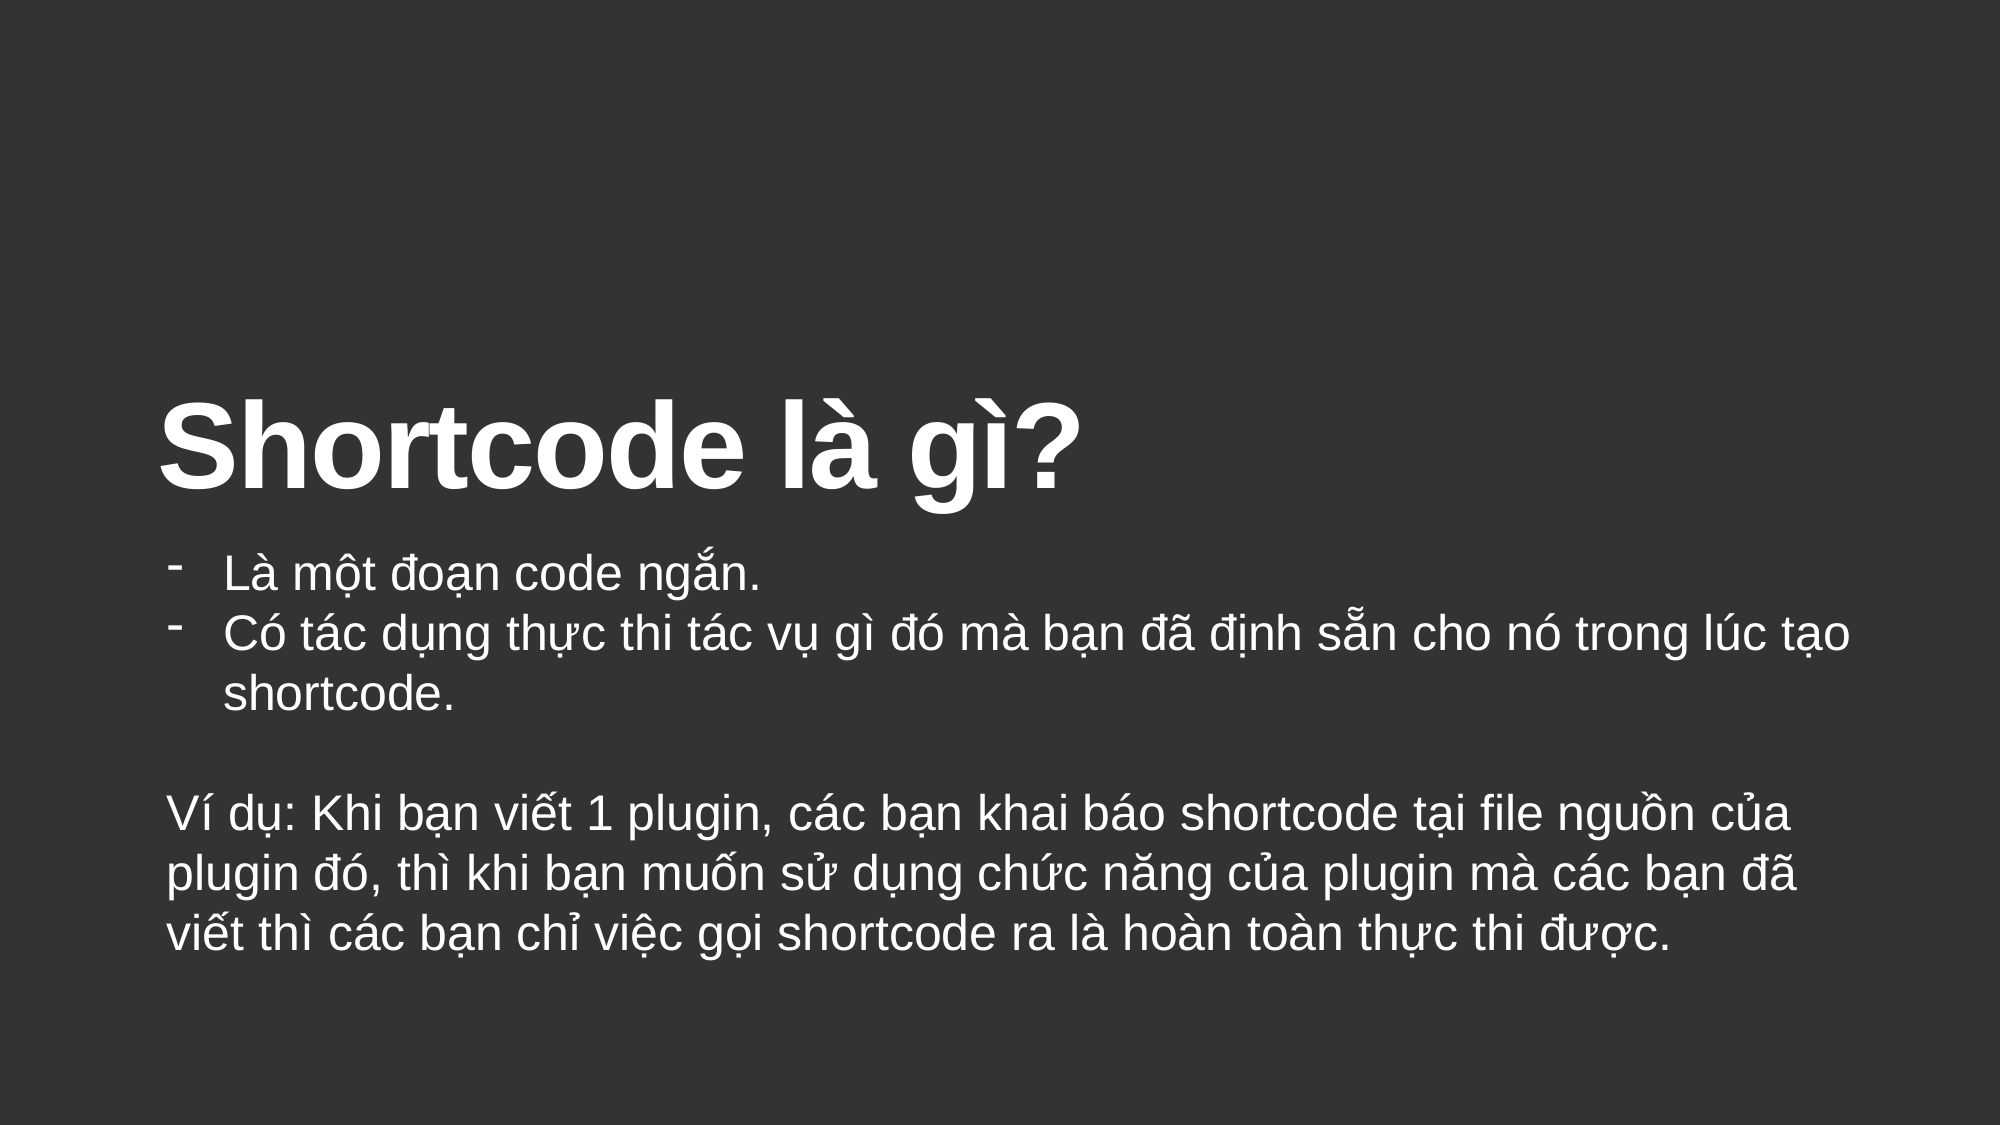

# Shortcode là gì?
Là một đoạn code ngắn.
Có tác dụng thực thi tác vụ gì đó mà bạn đã định sẵn cho nó trong lúc tạo shortcode.

Ví dụ: Khi bạn viết 1 plugin, các bạn khai báo shortcode tại file nguồn của plugin đó, thì khi bạn muốn sử dụng chức năng của plugin mà các bạn đã viết thì các bạn chỉ việc gọi shortcode ra là hoàn toàn thực thi được.